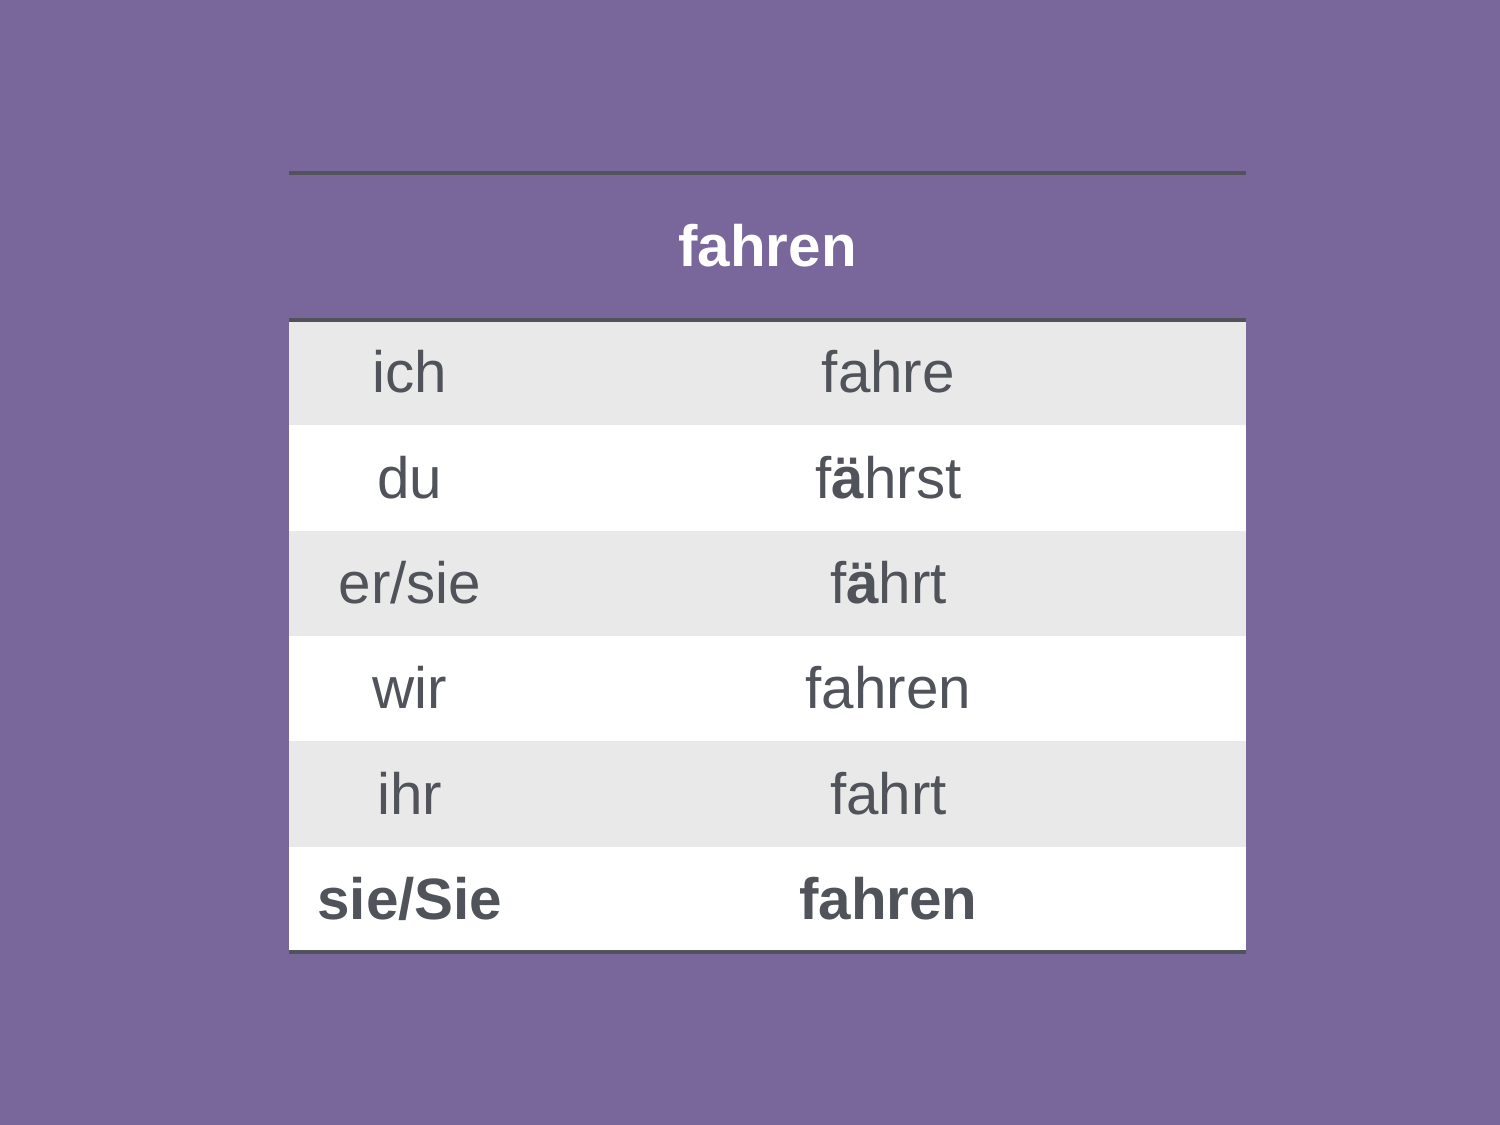

| fahren |  |
| --- | --- |
| ich | fahre |
| du | fährst |
| er/sie | fährt |
| wir | fahren |
| ihr | fahrt |
| sie/Sie | fahren |
9